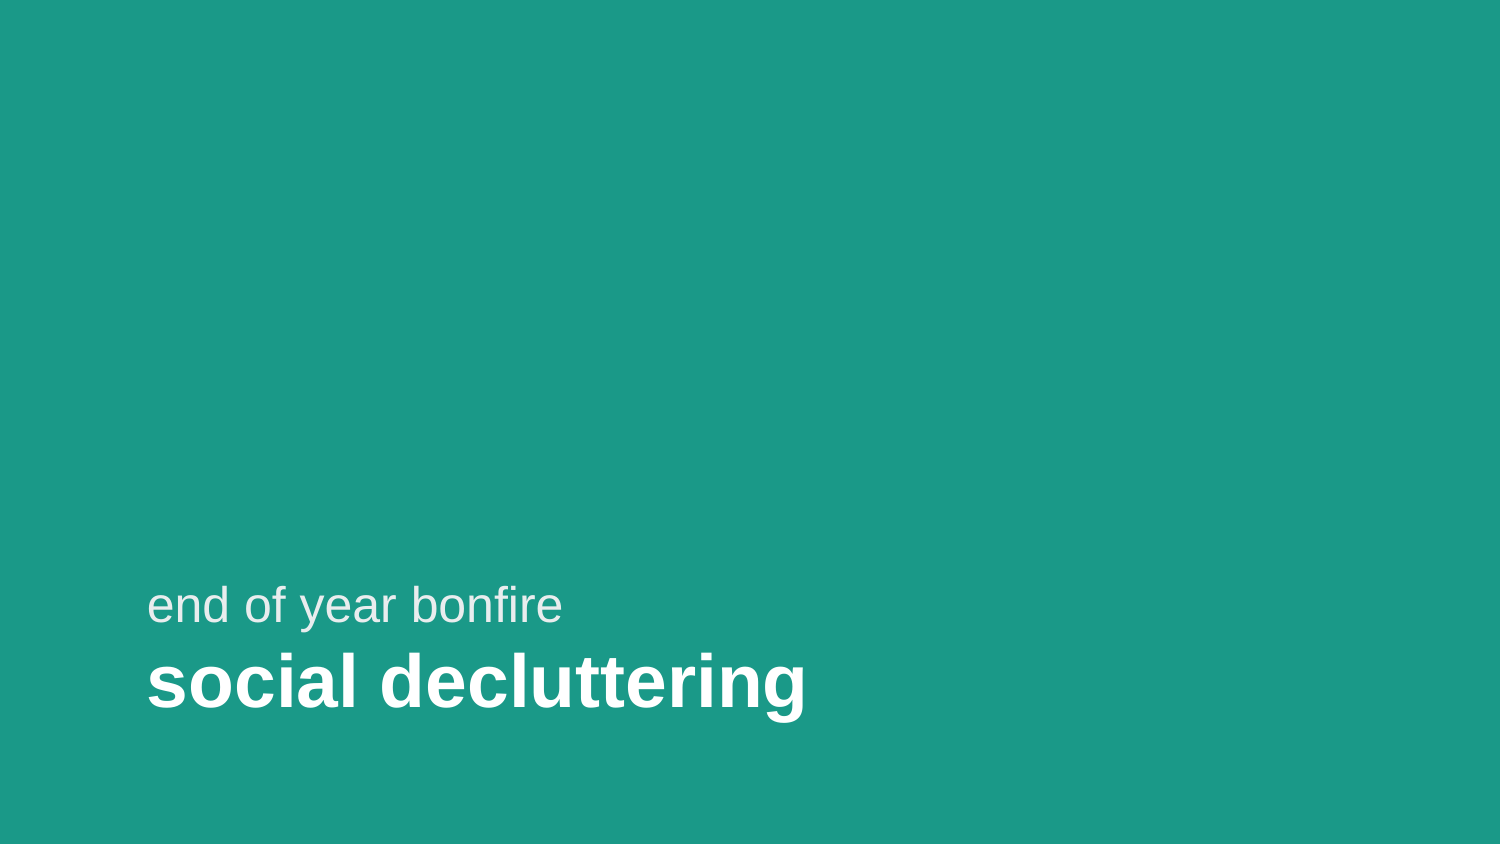

# end of year bonfire
social decluttering